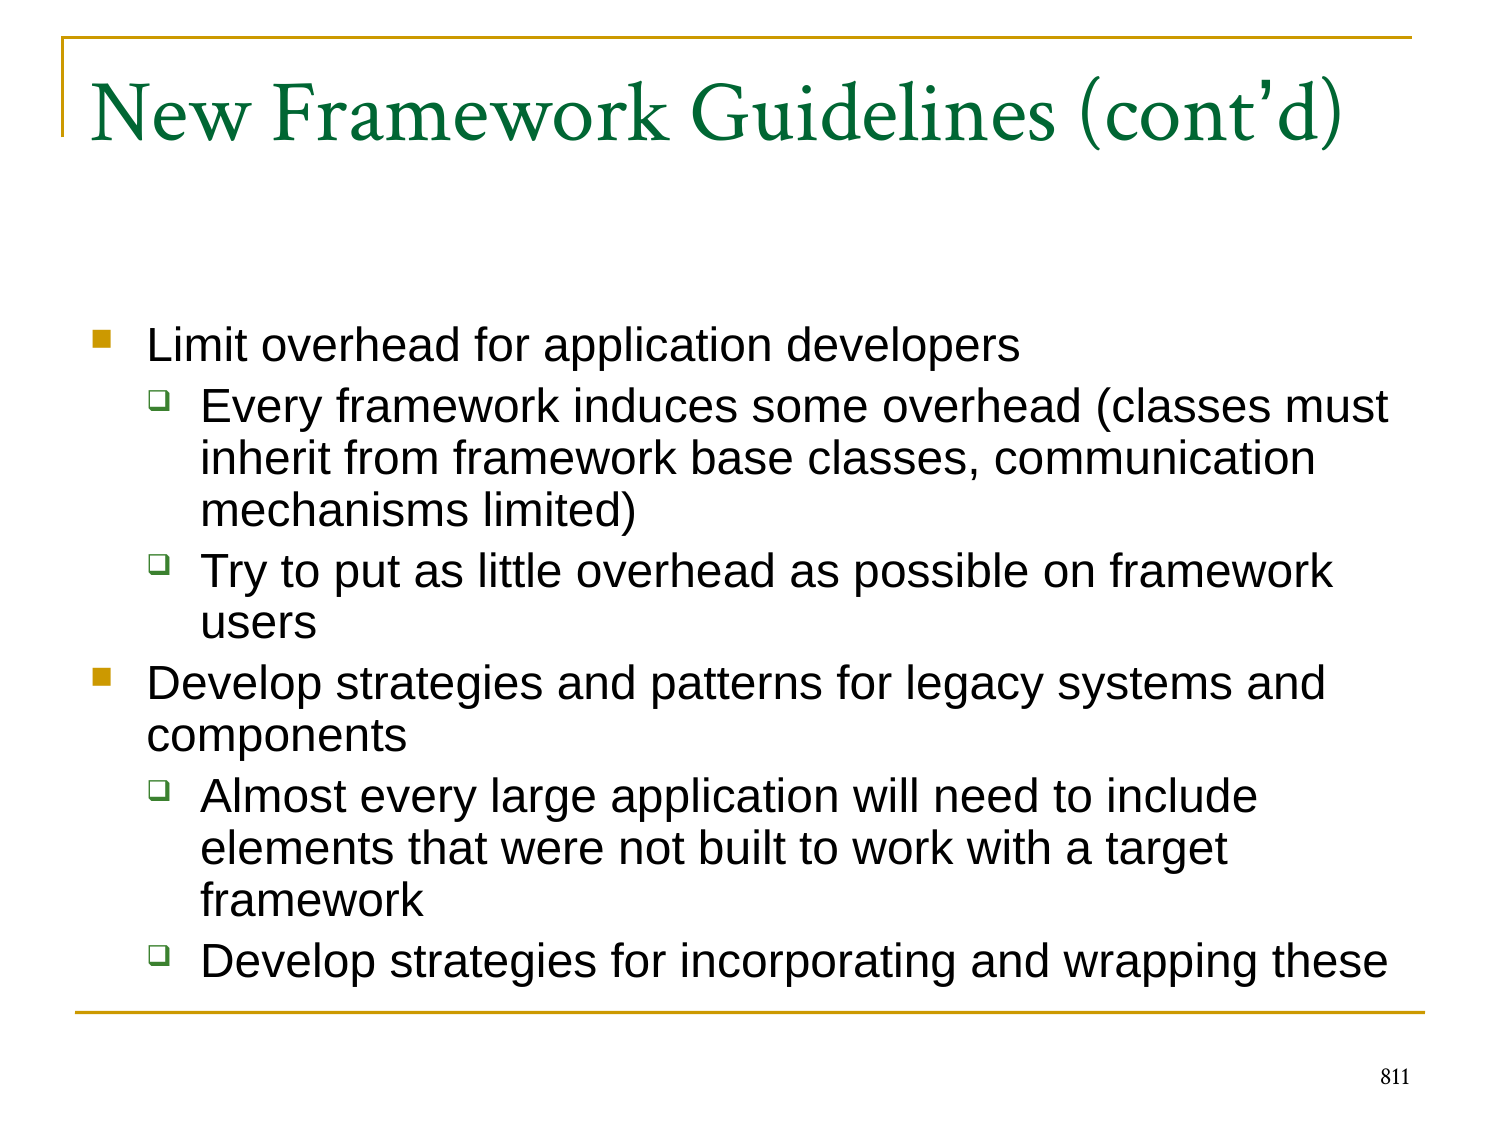

# New Framework Guidelines (cont’d)
Limit overhead for application developers
Every framework induces some overhead (classes must inherit from framework base classes, communication mechanisms limited)
Try to put as little overhead as possible on framework users
Develop strategies and patterns for legacy systems and components
Almost every large application will need to include elements that were not built to work with a target framework
Develop strategies for incorporating and wrapping these
811